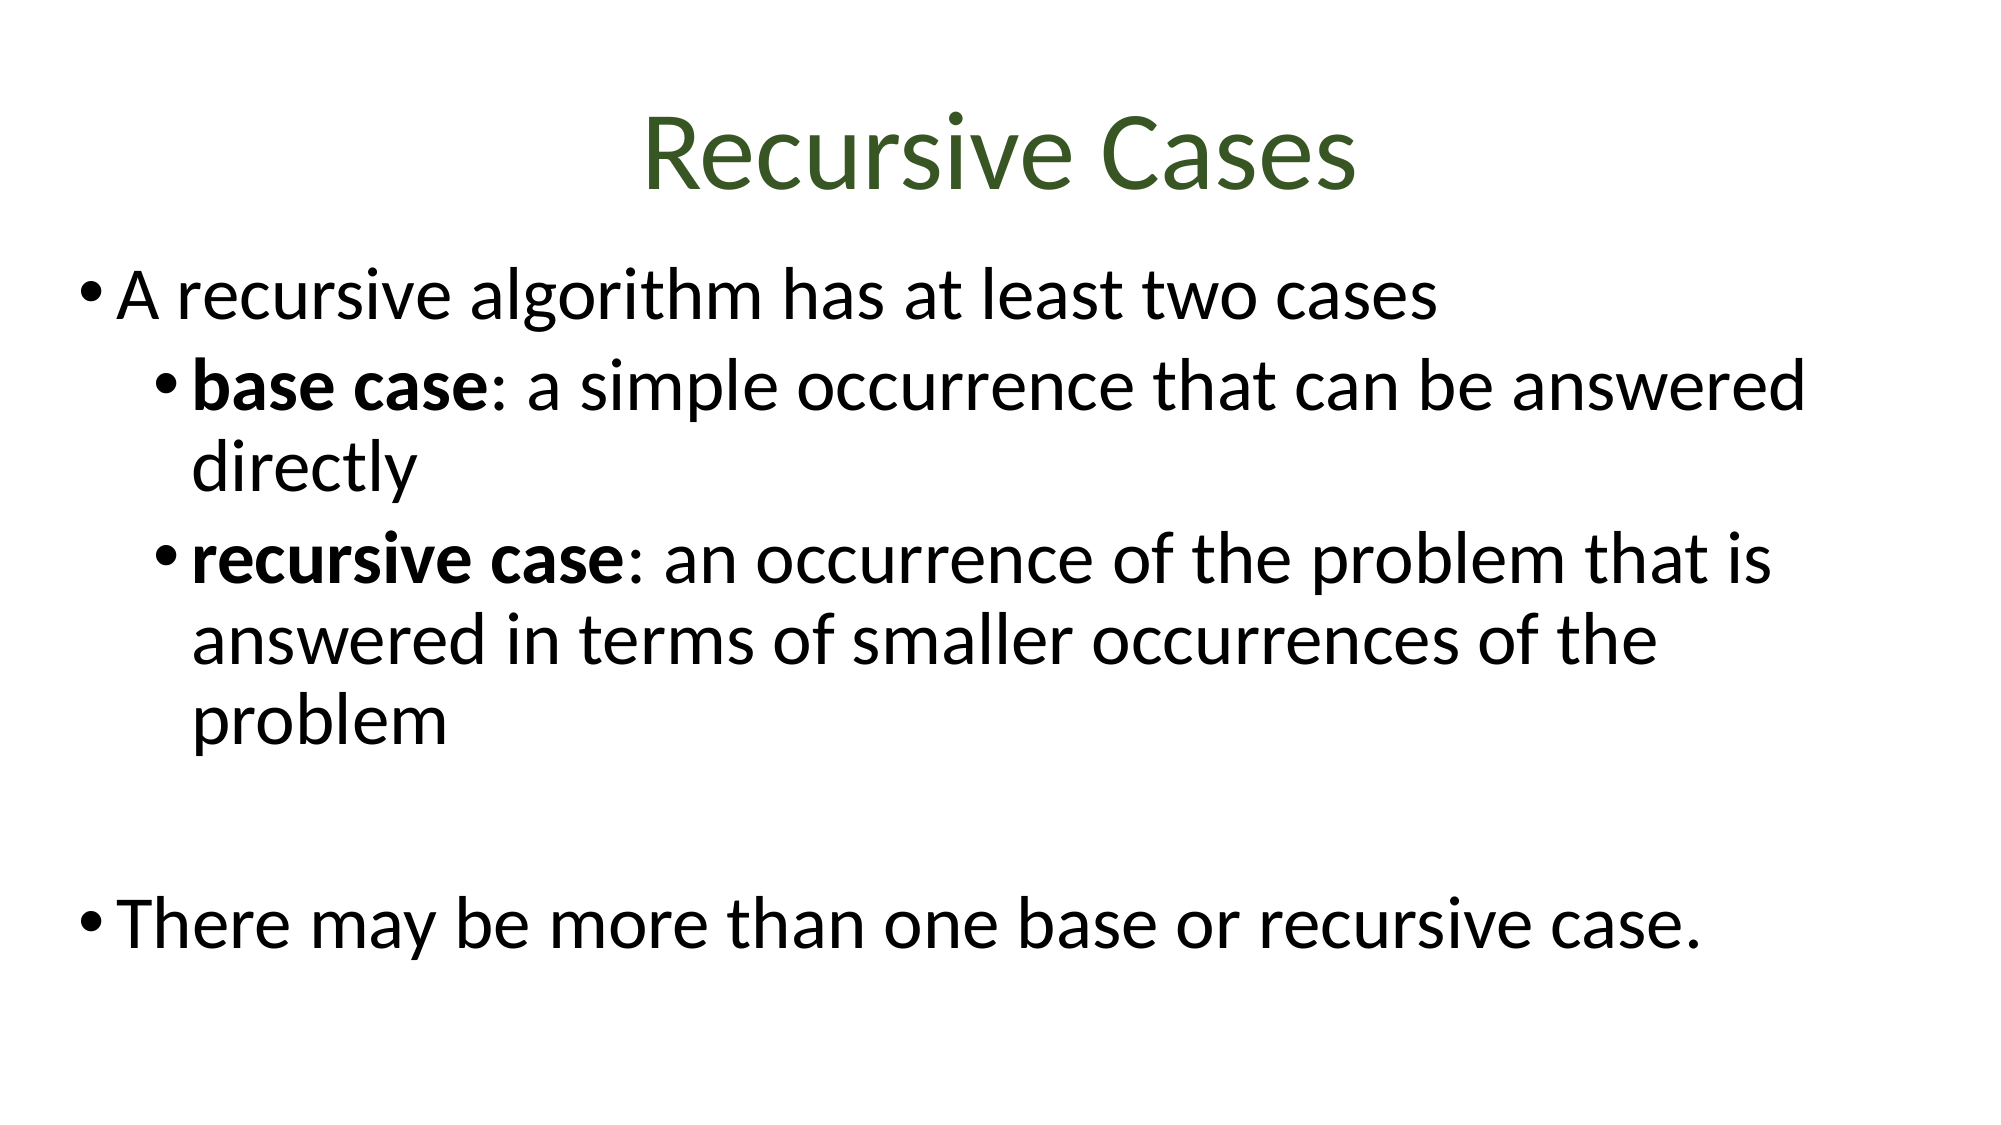

# Recursive Cases
A recursive algorithm has at least two cases
base case: a simple occurrence that can be answered directly
recursive case: an occurrence of the problem that is answered in terms of smaller occurrences of the problem

There may be more than one base or recursive case.